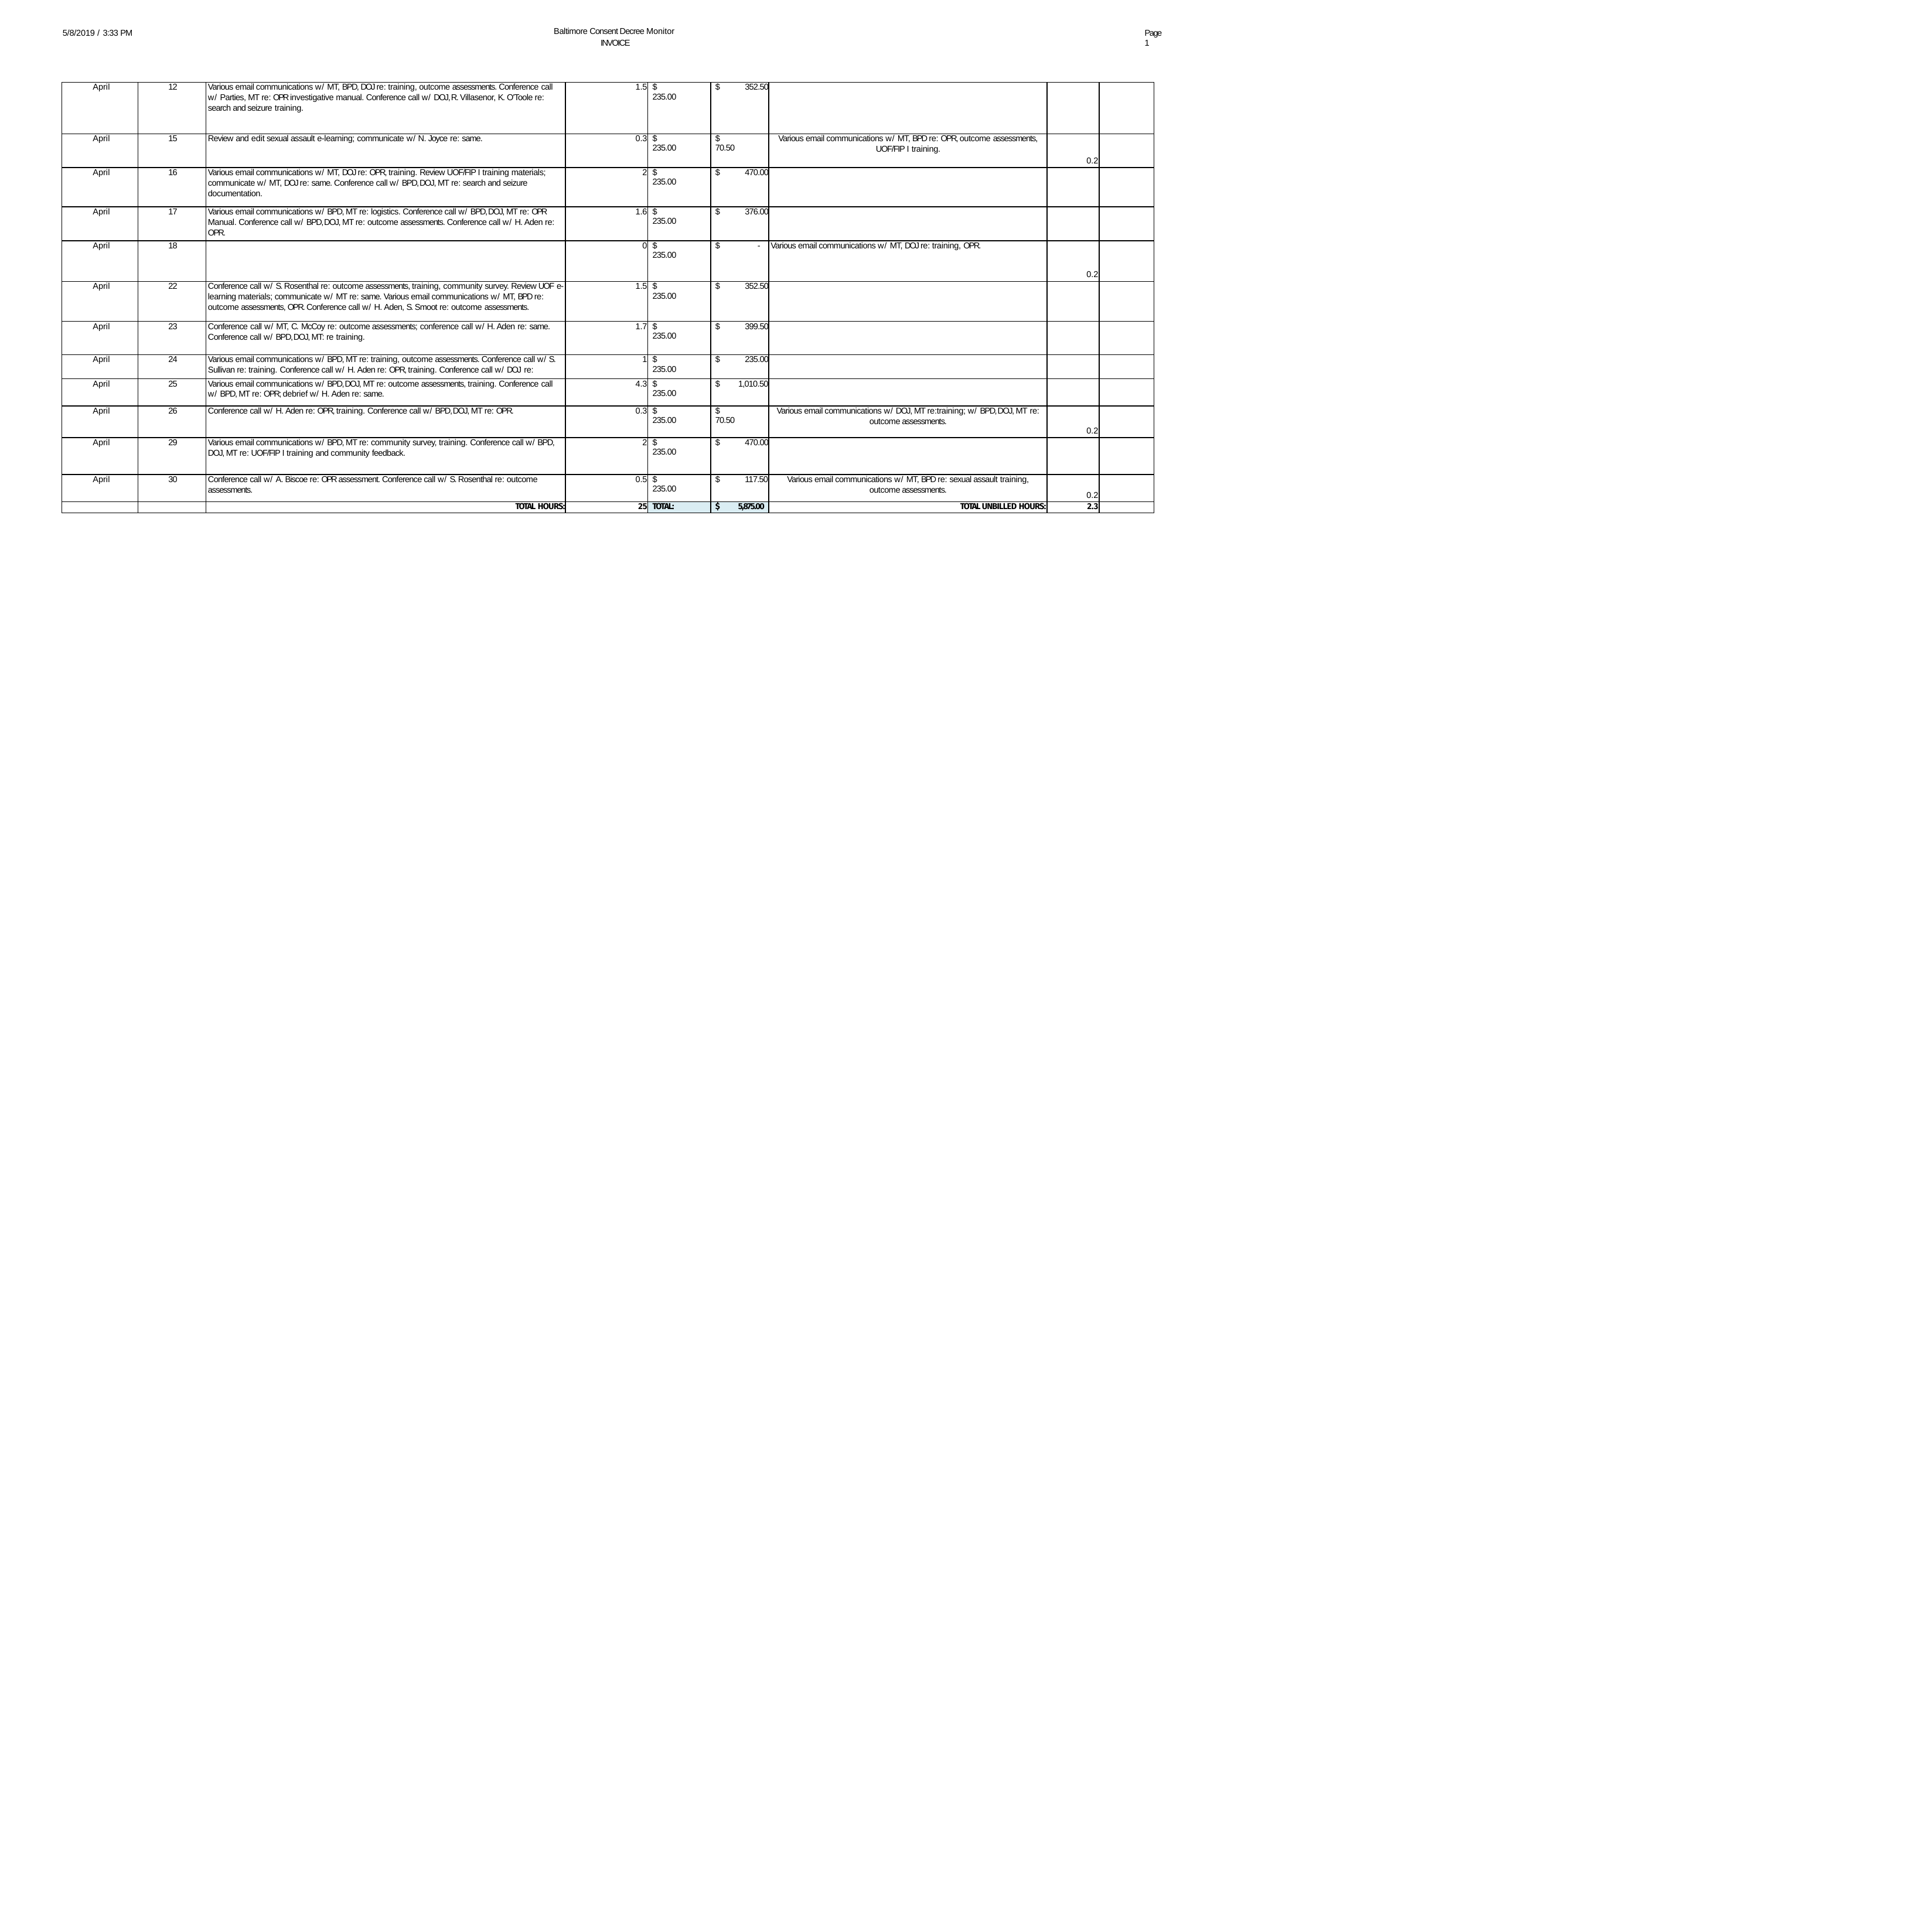

Baltimore Consent Decree Monitor  INVOICE
5/8/2019 / 3:33 PM
Page 1
| April | 12 | Various email communications w/ MT, BPD, DOJ re: training, outcome assessments. Conference call w/ Parties, MT re: OPR investigative manual. Conference call w/ DOJ, R. Villasenor, K. O'Toole re: search and seizure training. | 1.5 | $ 235.00 | $ 352.50 |  |  |  |
| --- | --- | --- | --- | --- | --- | --- | --- | --- |
| April | 15 | Review and edit sexual assault e-learning; communicate w/ N. Joyce re: same. | 0.3 | $ 235.00 | $ 70.50 | Various email communications w/ MT, BPD re: OPR, outcome assessments, UOF/FIP I training. | 0.2 |  |
| April | 16 | Various email communications w/ MT, DOJ re: OPR, training. Review UOF/FIP I training materials; communicate w/ MT, DOJ re: same. Conference call w/ BPD, DOJ, MT re: search and seizure documentation. | 2 | $ 235.00 | $ 470.00 |  |  |  |
| April | 17 | Various email communications w/ BPD, MT re: logistics. Conference call w/ BPD, DOJ, MT re: OPR Manual. Conference call w/ BPD, DOJ, MT re: outcome assessments. Conference call w/ H. Aden re: OPR. | 1.6 | $ 235.00 | $ 376.00 |  |  |  |
| April | 18 |  | 0 | $ 235.00 | $ - | Various email communications w/ MT, DOJ re: training, OPR. | 0.2 |  |
| April | 22 | Conference call w/ S. Rosenthal re: outcome assessments, training, community survey. Review UOF e- learning materials; communicate w/ MT re: same. Various email communications w/ MT, BPD re: outcome assessments, OPR. Conference call w/ H. Aden, S. Smoot re: outcome assessments. | 1.5 | $ 235.00 | $ 352.50 |  |  |  |
| April | 23 | Conference call w/ MT, C. McCoy re: outcome assessments; conference call w/ H. Aden re: same. Conference call w/ BPD, DOJ, MT: re training. | 1.7 | $ 235.00 | $ 399.50 |  |  |  |
| April | 24 | Various email communications w/ BPD, MT re: training, outcome assessments. Conference call w/ S. Sullivan re: training. Conference call w/ H. Aden re: OPR, training. Conference call w/ DOJ re: | 1 | $ 235.00 | $ 235.00 |  |  |  |
| April | 25 | Various email communications w/ BPD, DOJ, MT re: outcome assessments, training. Conference call w/ BPD, MT re: OPR; debrief w/ H. Aden re: same. | 4.3 | $ 235.00 | $ 1,010.50 |  |  |  |
| April | 26 | Conference call w/ H. Aden re: OPR, training. Conference call w/ BPD, DOJ, MT re: OPR. | 0.3 | $ 235.00 | $ 70.50 | Various email communications w/ DOJ, MT re:training; w/ BPD, DOJ, MT re: outcome assessments. | 0.2 |  |
| April | 29 | Various email communications w/ BPD, MT re: community survey, training. Conference call w/ BPD, DOJ, MT re: UOF/FIP I training and community feedback. | 2 | $ 235.00 | $ 470.00 |  |  |  |
| April | 30 | Conference call w/ A. Biscoe re: OPR assessment. Conference call w/ S. Rosenthal re: outcome assessments. | 0.5 | $ 235.00 | $ 117.50 | Various email communications w/ MT, BPD re: sexual assault training, outcome assessments. | 0.2 |  |
|  |  | TOTAL HOURS: | 25 | TOTAL: | $ 5,875.00 | TOTAL UNBILLED HOURS: | 2.3 |  |